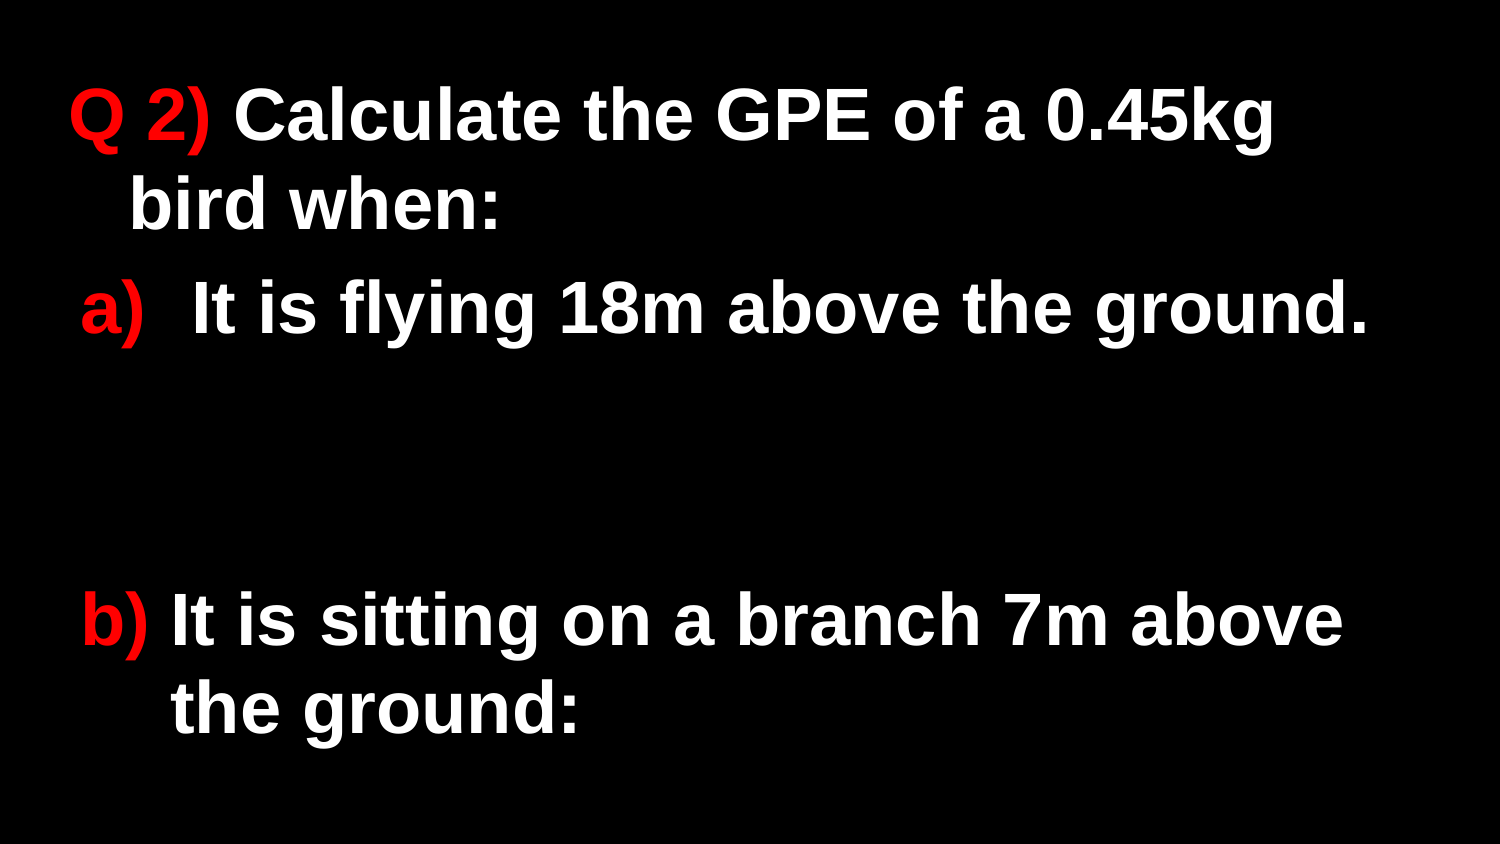

Q 2) Calculate the GPE of a 0.45kg bird when:
 It is flying 18m above the ground.

It is sitting on a branch 7m above the ground: